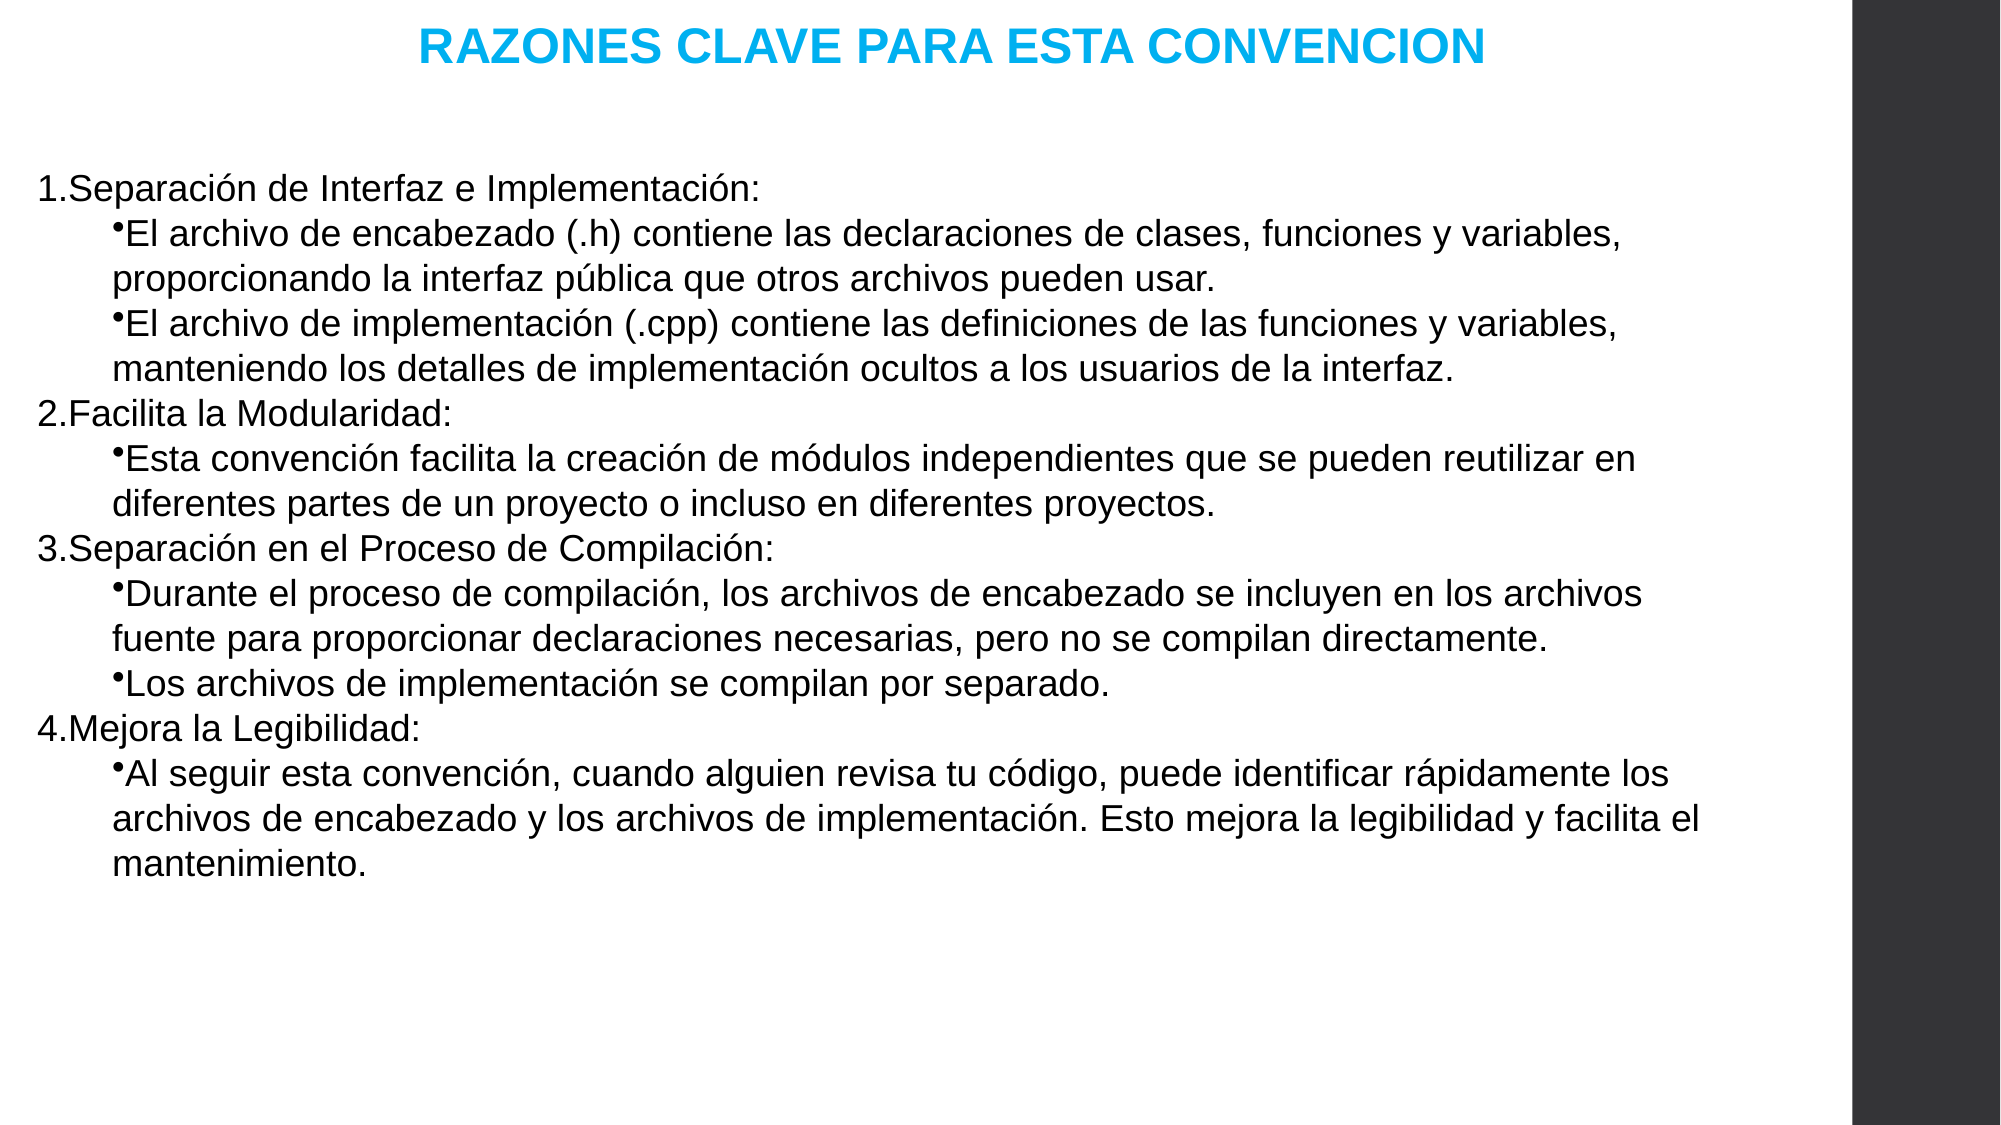

RAZONES CLAVE PARA ESTA CONVENCION

Separación de Interfaz e Implementación:
El archivo de encabezado (.h) contiene las declaraciones de clases, funciones y variables, proporcionando la interfaz pública que otros archivos pueden usar.
El archivo de implementación (.cpp) contiene las definiciones de las funciones y variables, manteniendo los detalles de implementación ocultos a los usuarios de la interfaz.
Facilita la Modularidad:
Esta convención facilita la creación de módulos independientes que se pueden reutilizar en diferentes partes de un proyecto o incluso en diferentes proyectos.
Separación en el Proceso de Compilación:
Durante el proceso de compilación, los archivos de encabezado se incluyen en los archivos fuente para proporcionar declaraciones necesarias, pero no se compilan directamente.
Los archivos de implementación se compilan por separado.
Mejora la Legibilidad:
Al seguir esta convención, cuando alguien revisa tu código, puede identificar rápidamente los archivos de encabezado y los archivos de implementación. Esto mejora la legibilidad y facilita el mantenimiento.